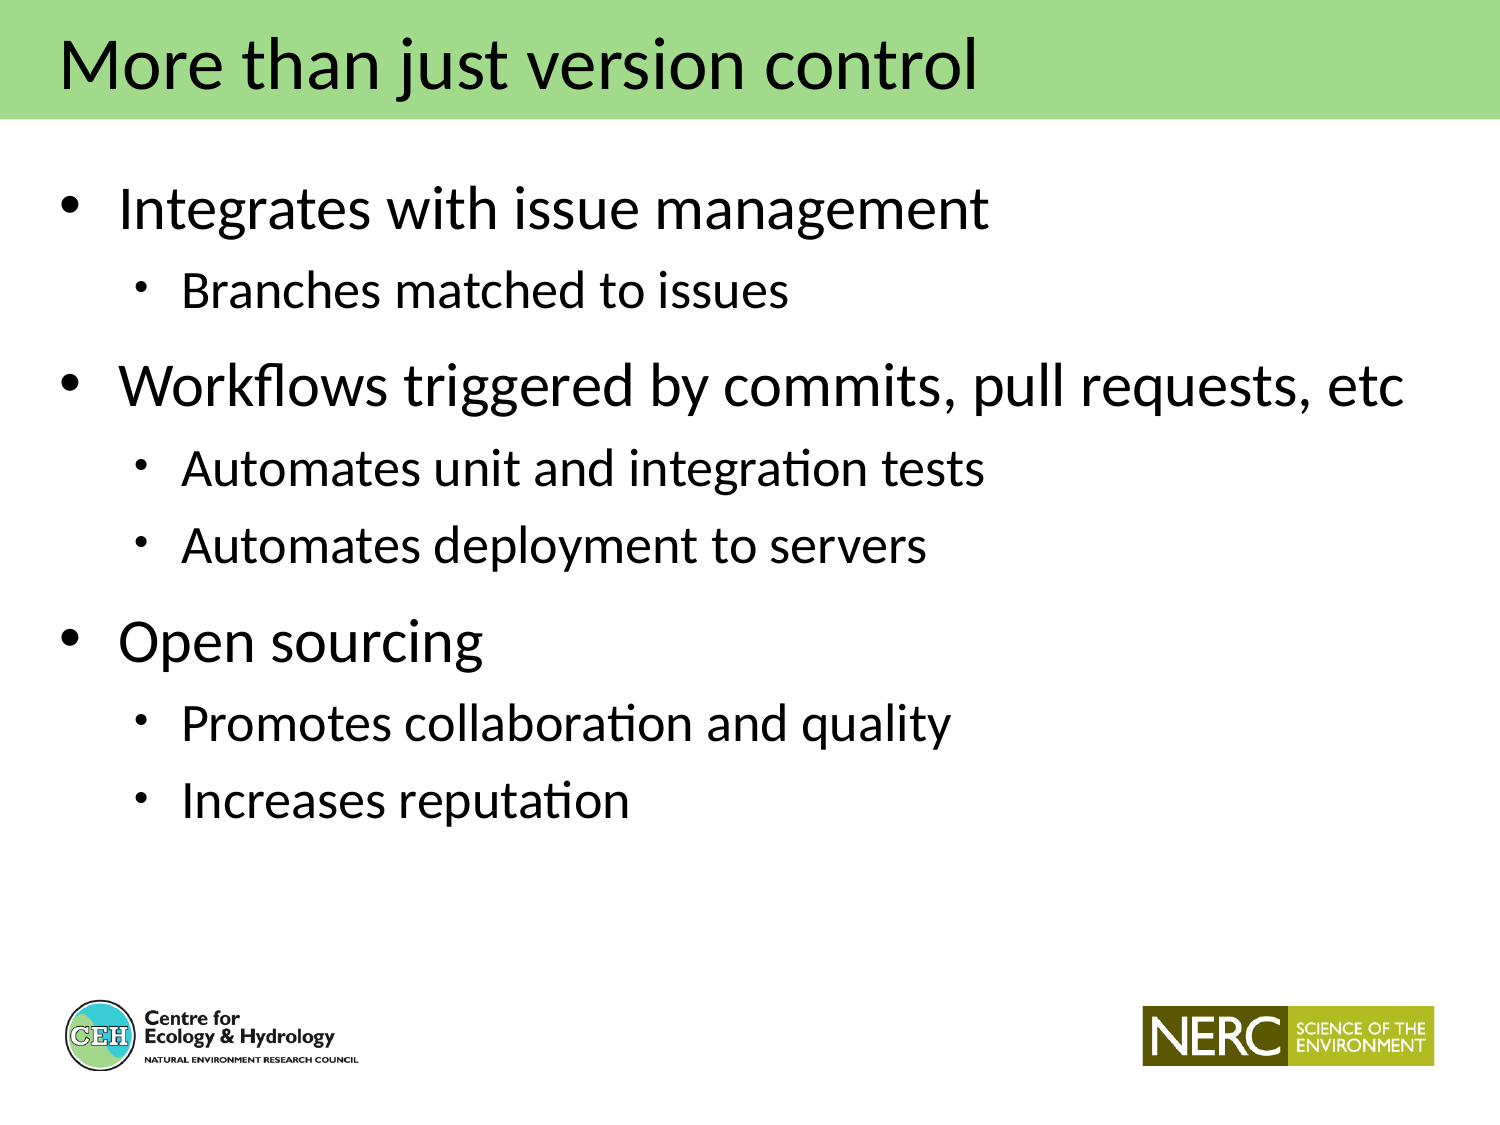

More than just version control
Integrates with issue management
Branches matched to issues
Workflows triggered by commits, pull requests, etc
Automates unit and integration tests
Automates deployment to servers
Open sourcing
Promotes collaboration and quality
Increases reputation